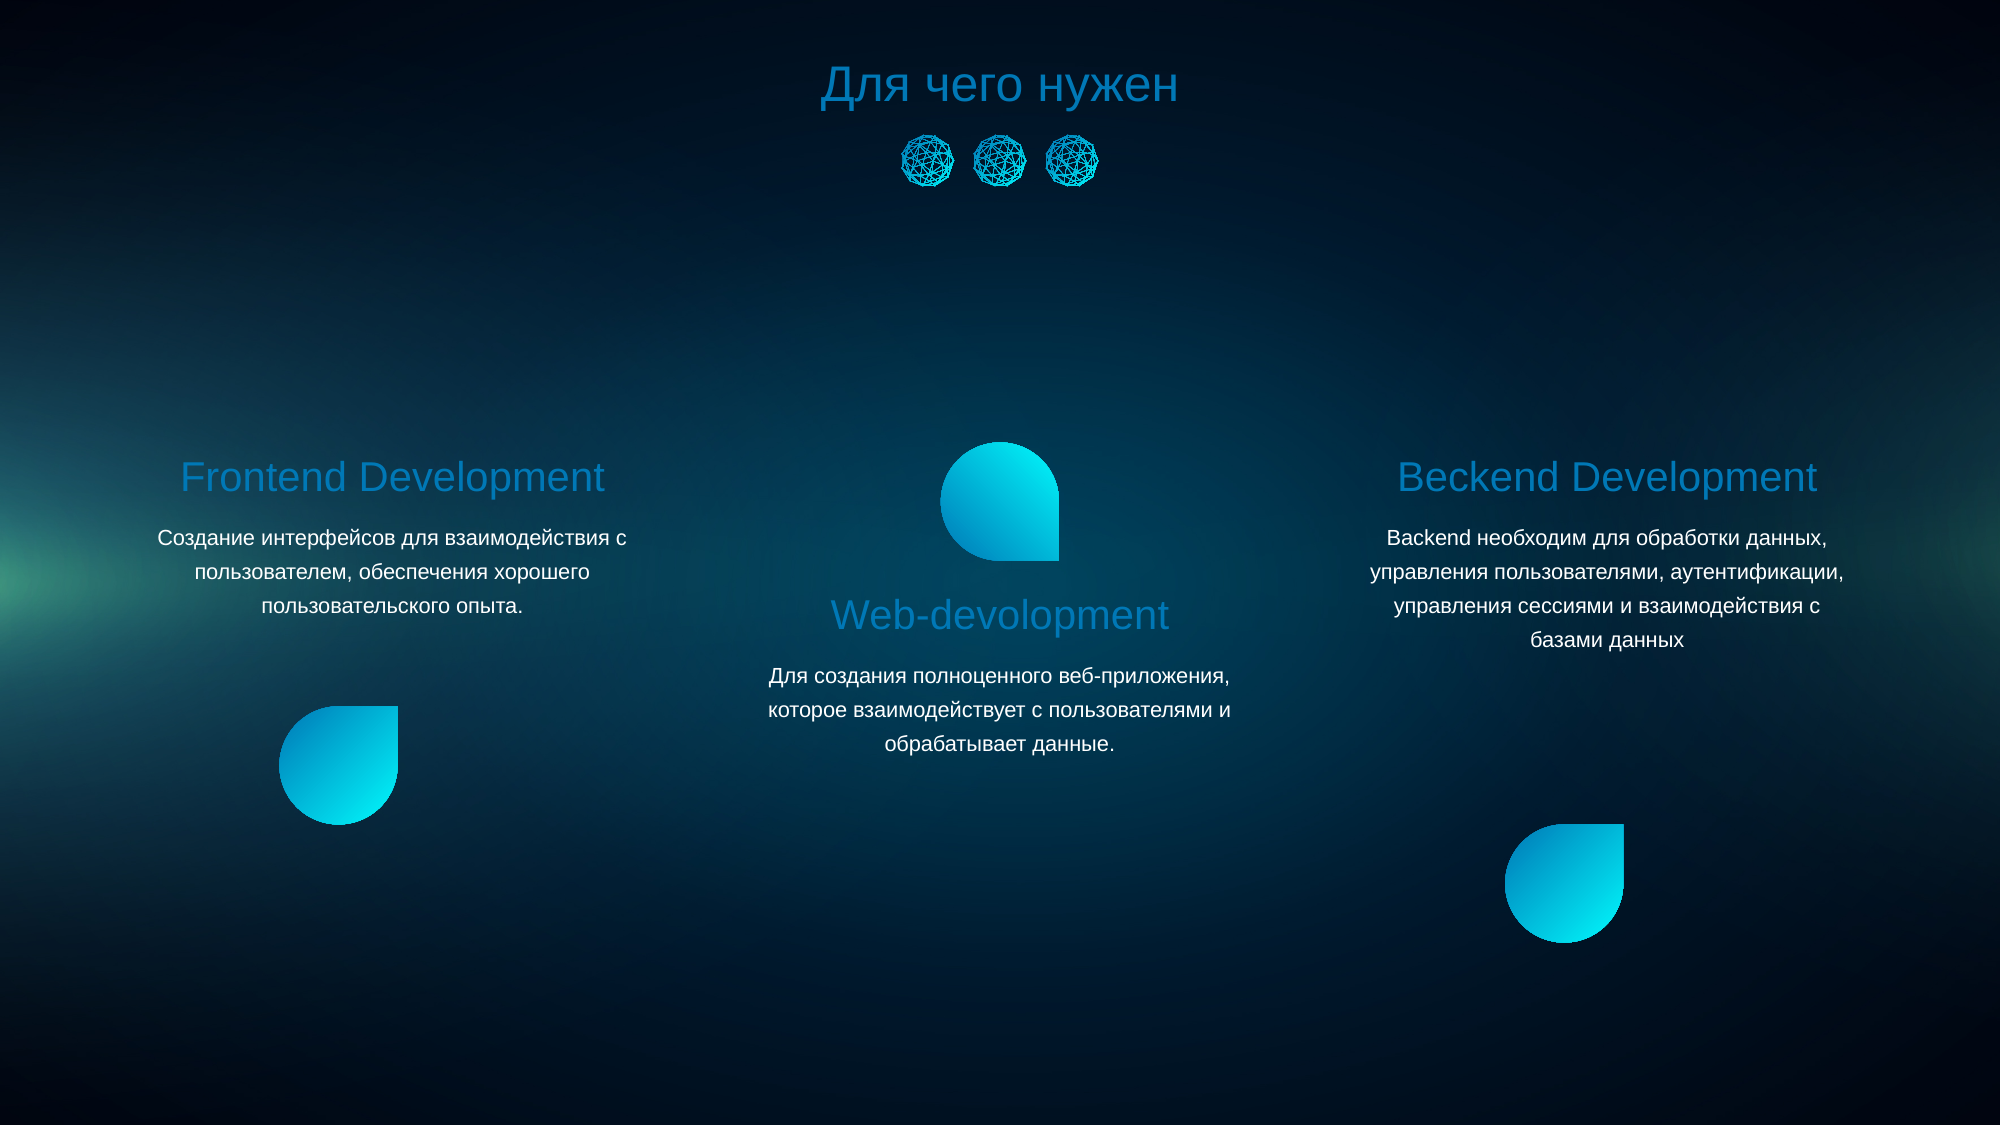

Для чего нужен

Frontend Development

Beckend Development
Создание интерфейсов для взаимодействия с пользователем, обеспечения хорошего пользовательского опыта.
Backend необходим для обработки данных, управления пользователями, аутентификации, управления сессиями и взаимодействия с базами данных
Web-devolopment
Для создания полноценного веб-приложения, которое взаимодействует с пользователями и обрабатывает данные.